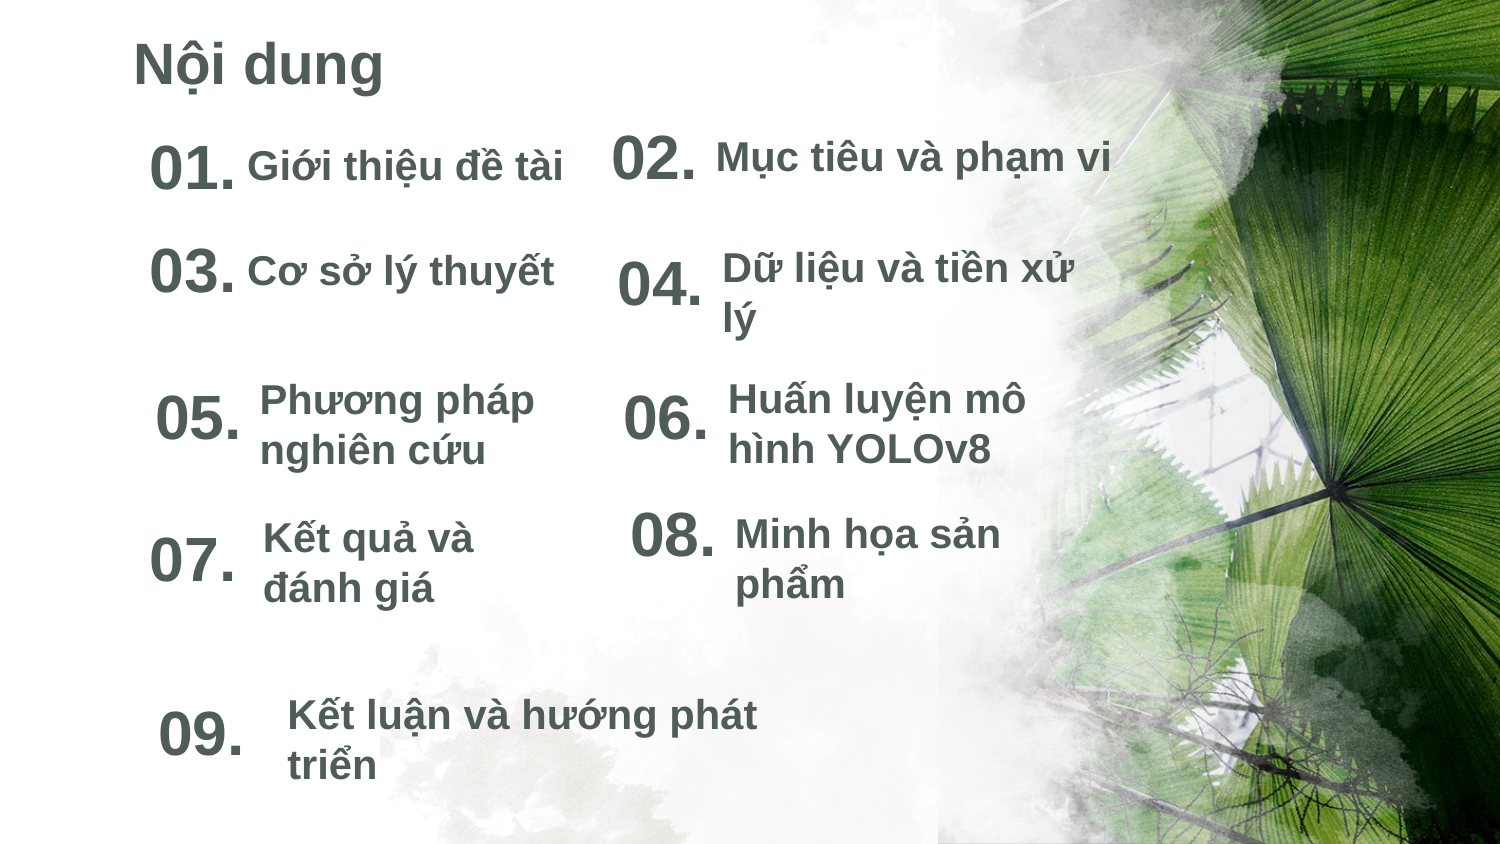

Nội dung
02.
Mục tiêu và phạm vi
01.
# Giới thiệu đề tài
03.
Cơ sở lý thuyết
04.
Dữ liệu và tiền xử lý
05.
06.
Huấn luyện mô hình YOLOv8
Phương pháp nghiên cứu
08.
07.
Minh họa sản phẩm
Kết quả và đánh giá
09.
Kết luận và hướng phát triển